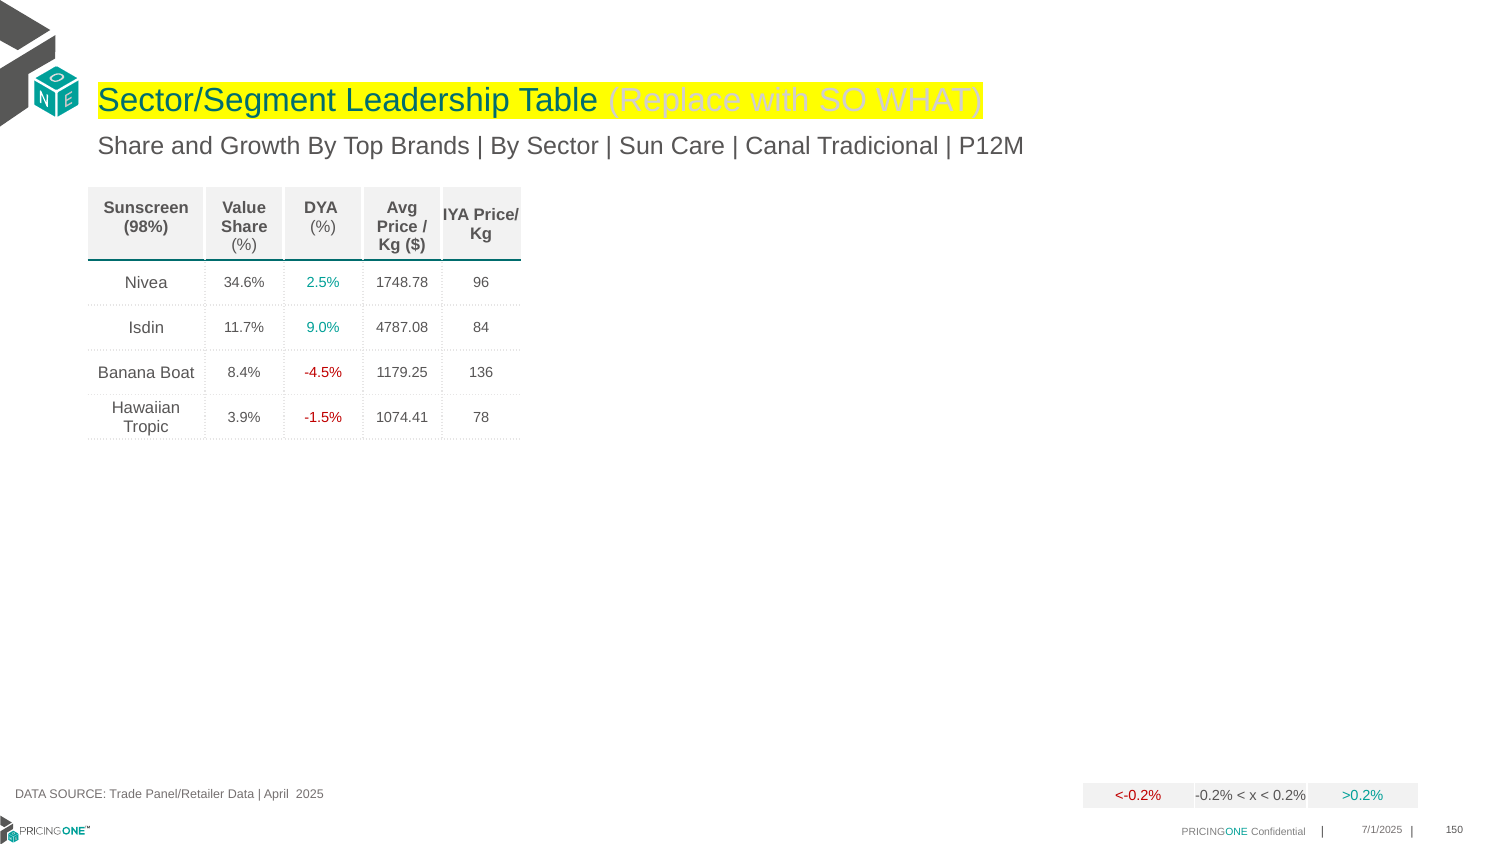

# Sector/Segment Leadership Table (Replace with SO WHAT)
Share and Growth By Top Brands | By Sector | Sun Care | Canal Tradicional | P12M
| Sunscreen (98%) | Value Share (%) | DYA (%) | Avg Price /Kg ($) | IYA Price/ Kg |
| --- | --- | --- | --- | --- |
| Nivea | 34.6% | 2.5% | 1748.78 | 96 |
| Isdin | 11.7% | 9.0% | 4787.08 | 84 |
| Banana Boat | 8.4% | -4.5% | 1179.25 | 136 |
| Hawaiian Tropic | 3.9% | -1.5% | 1074.41 | 78 |
DATA SOURCE: Trade Panel/Retailer Data | April  2025
| <-0.2% | -0.2% < x < 0.2% | >0.2% |
| --- | --- | --- |

7/1/2025
150